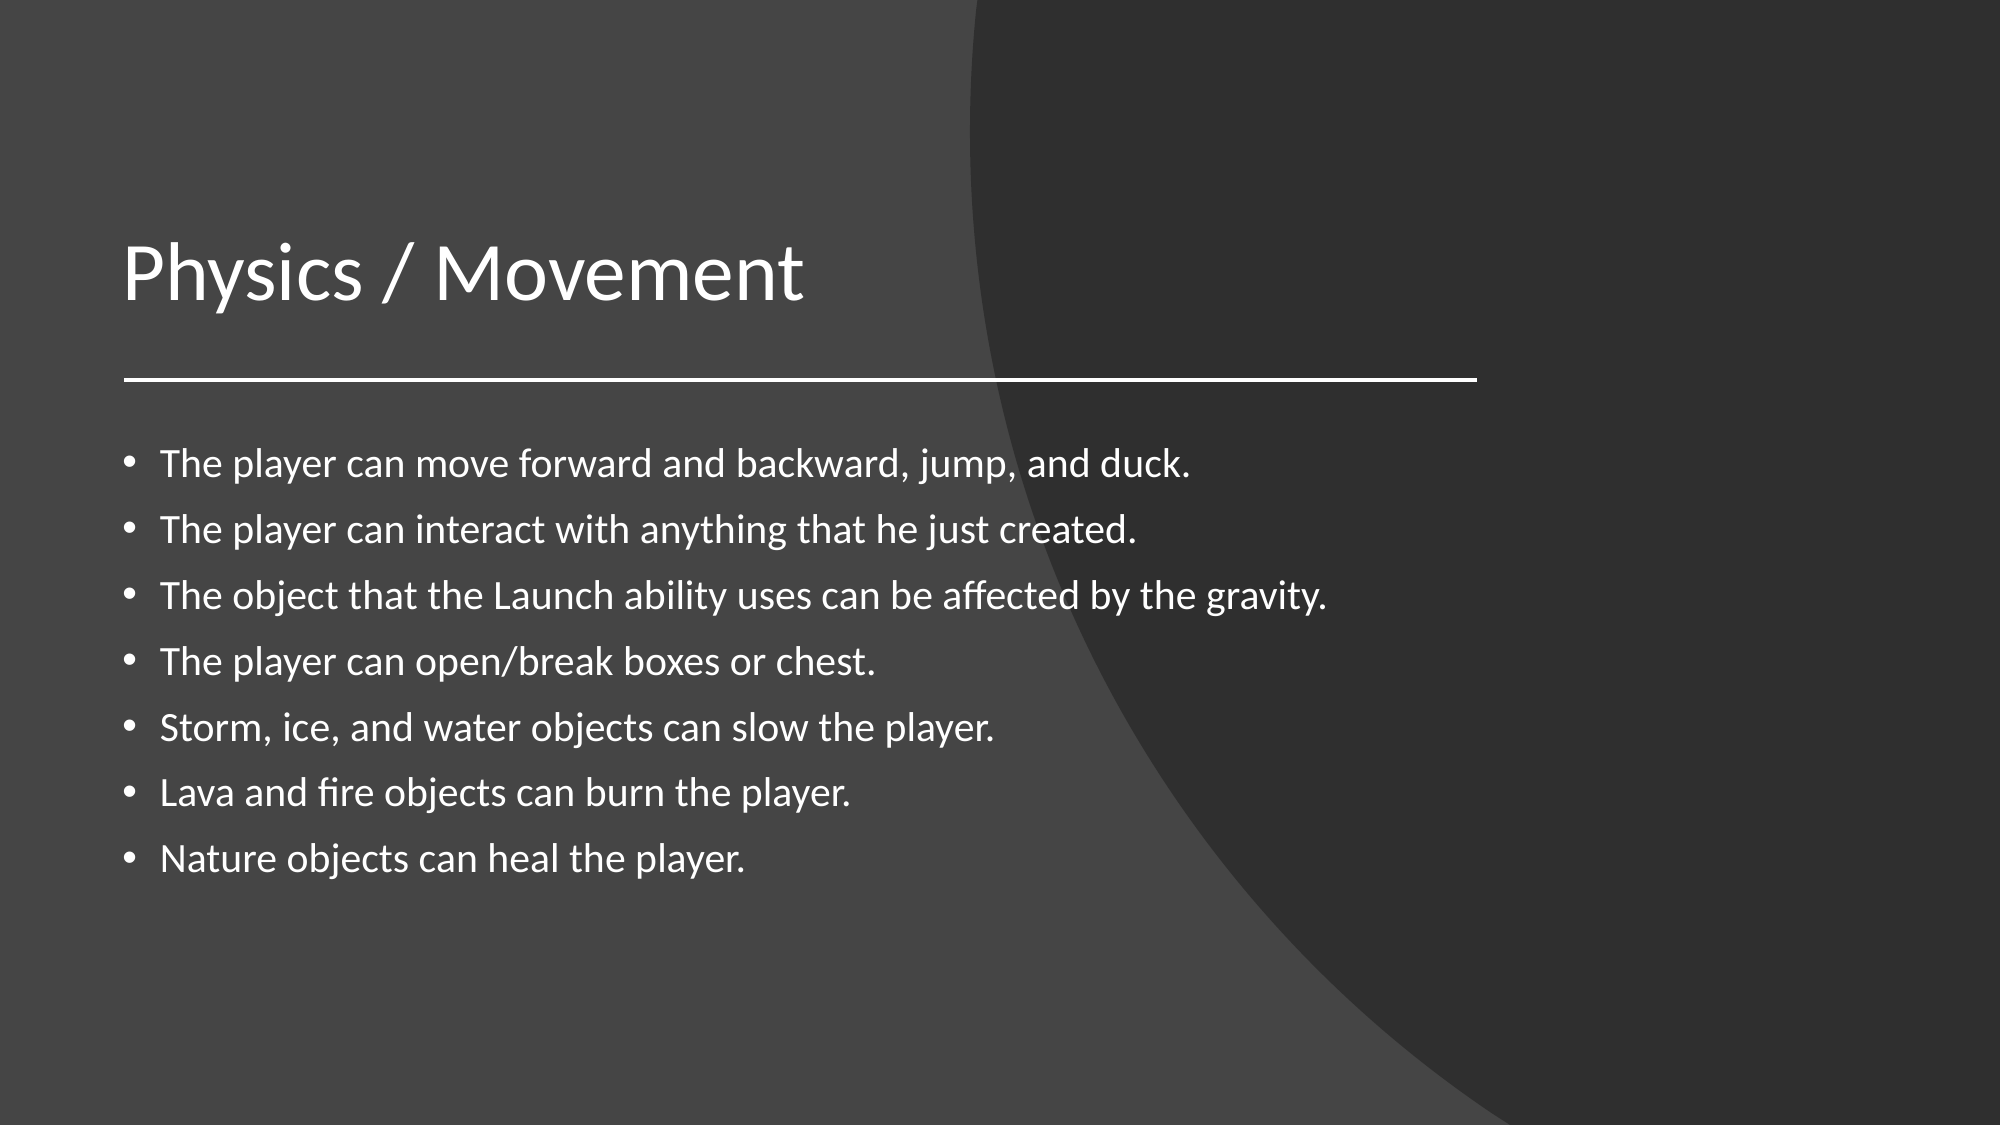

# Physics / Movement
The player can move forward and backward, jump, and duck.
The player can interact with anything that he just created.
The object that the Launch ability uses can be affected by the gravity.
The player can open/break boxes or chest.
Storm, ice, and water objects can slow the player.
Lava and fire objects can burn the player.
Nature objects can heal the player.